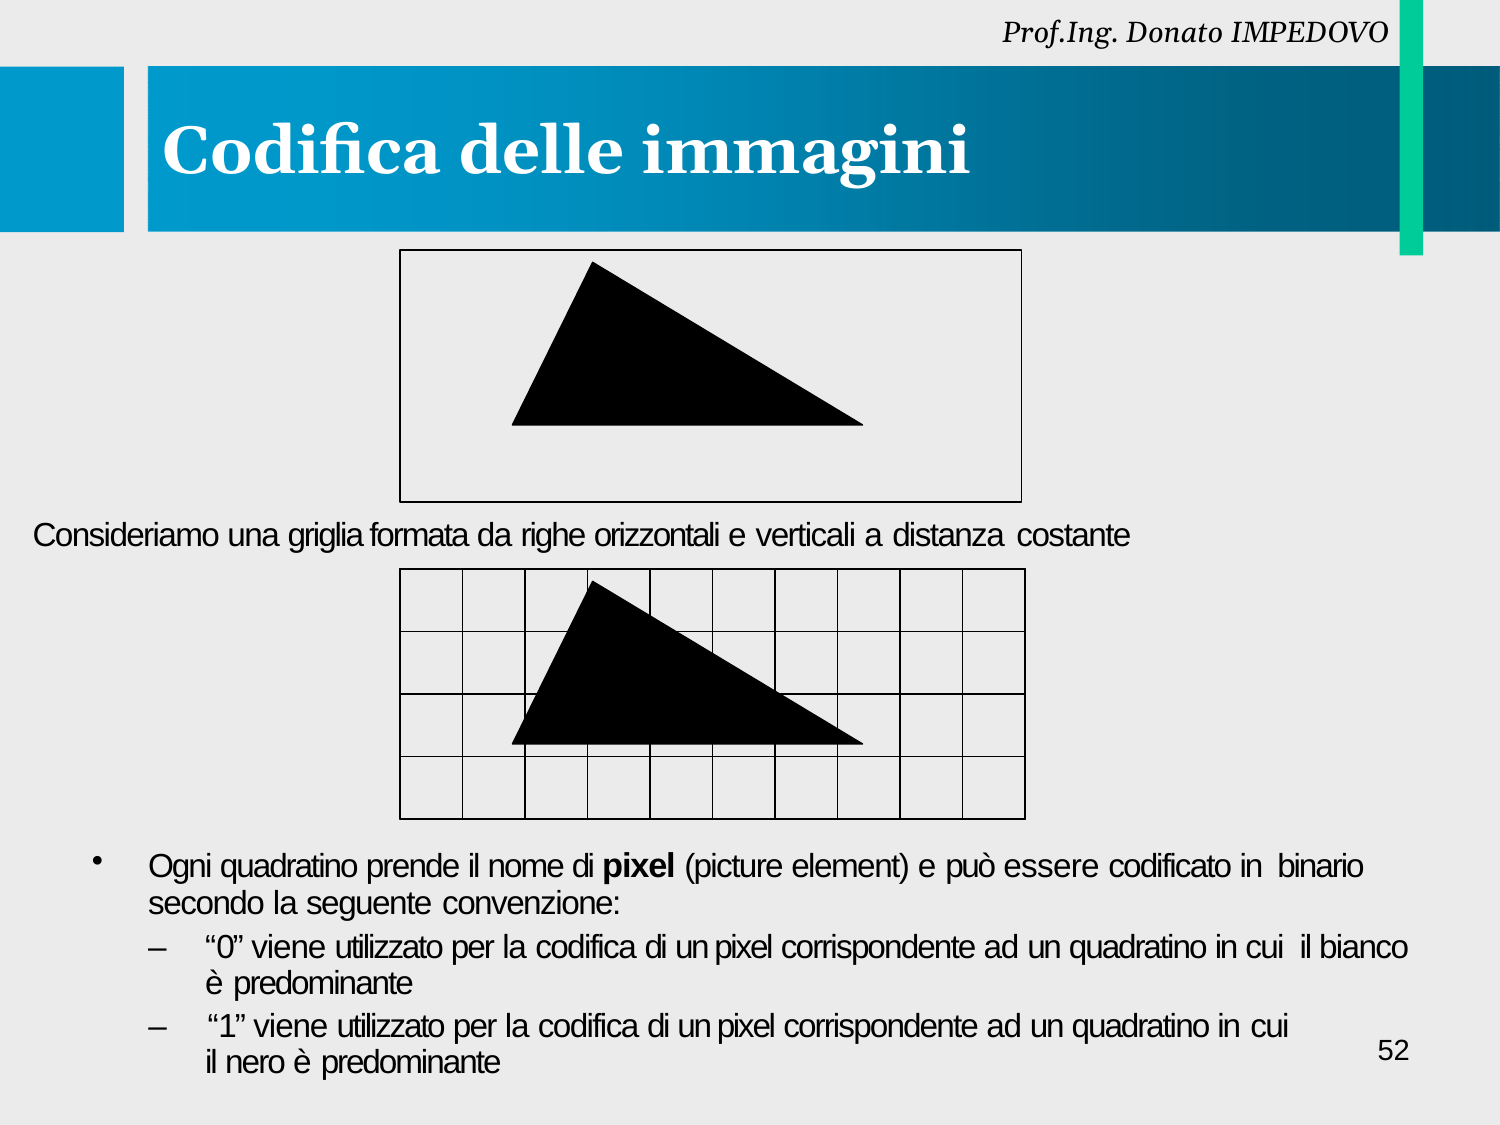

Prof.Ing. Donato IMPEDOVO
# Codifica delle immagini

Consideriamo una griglia formata da righe orizzontali e verticali a distanza costante

Ogni quadratino prende il nome di pixel (picture element) e può essere codificato in  binario secondo la seguente convenzione:
–	“0” viene utilizzato per la codifica di un pixel corrispondente ad un quadratino in cui  il bianco è predominante
–	“1” viene utilizzato per la codifica di un pixel corrispondente ad un quadratino in cui
52
il nero è predominante